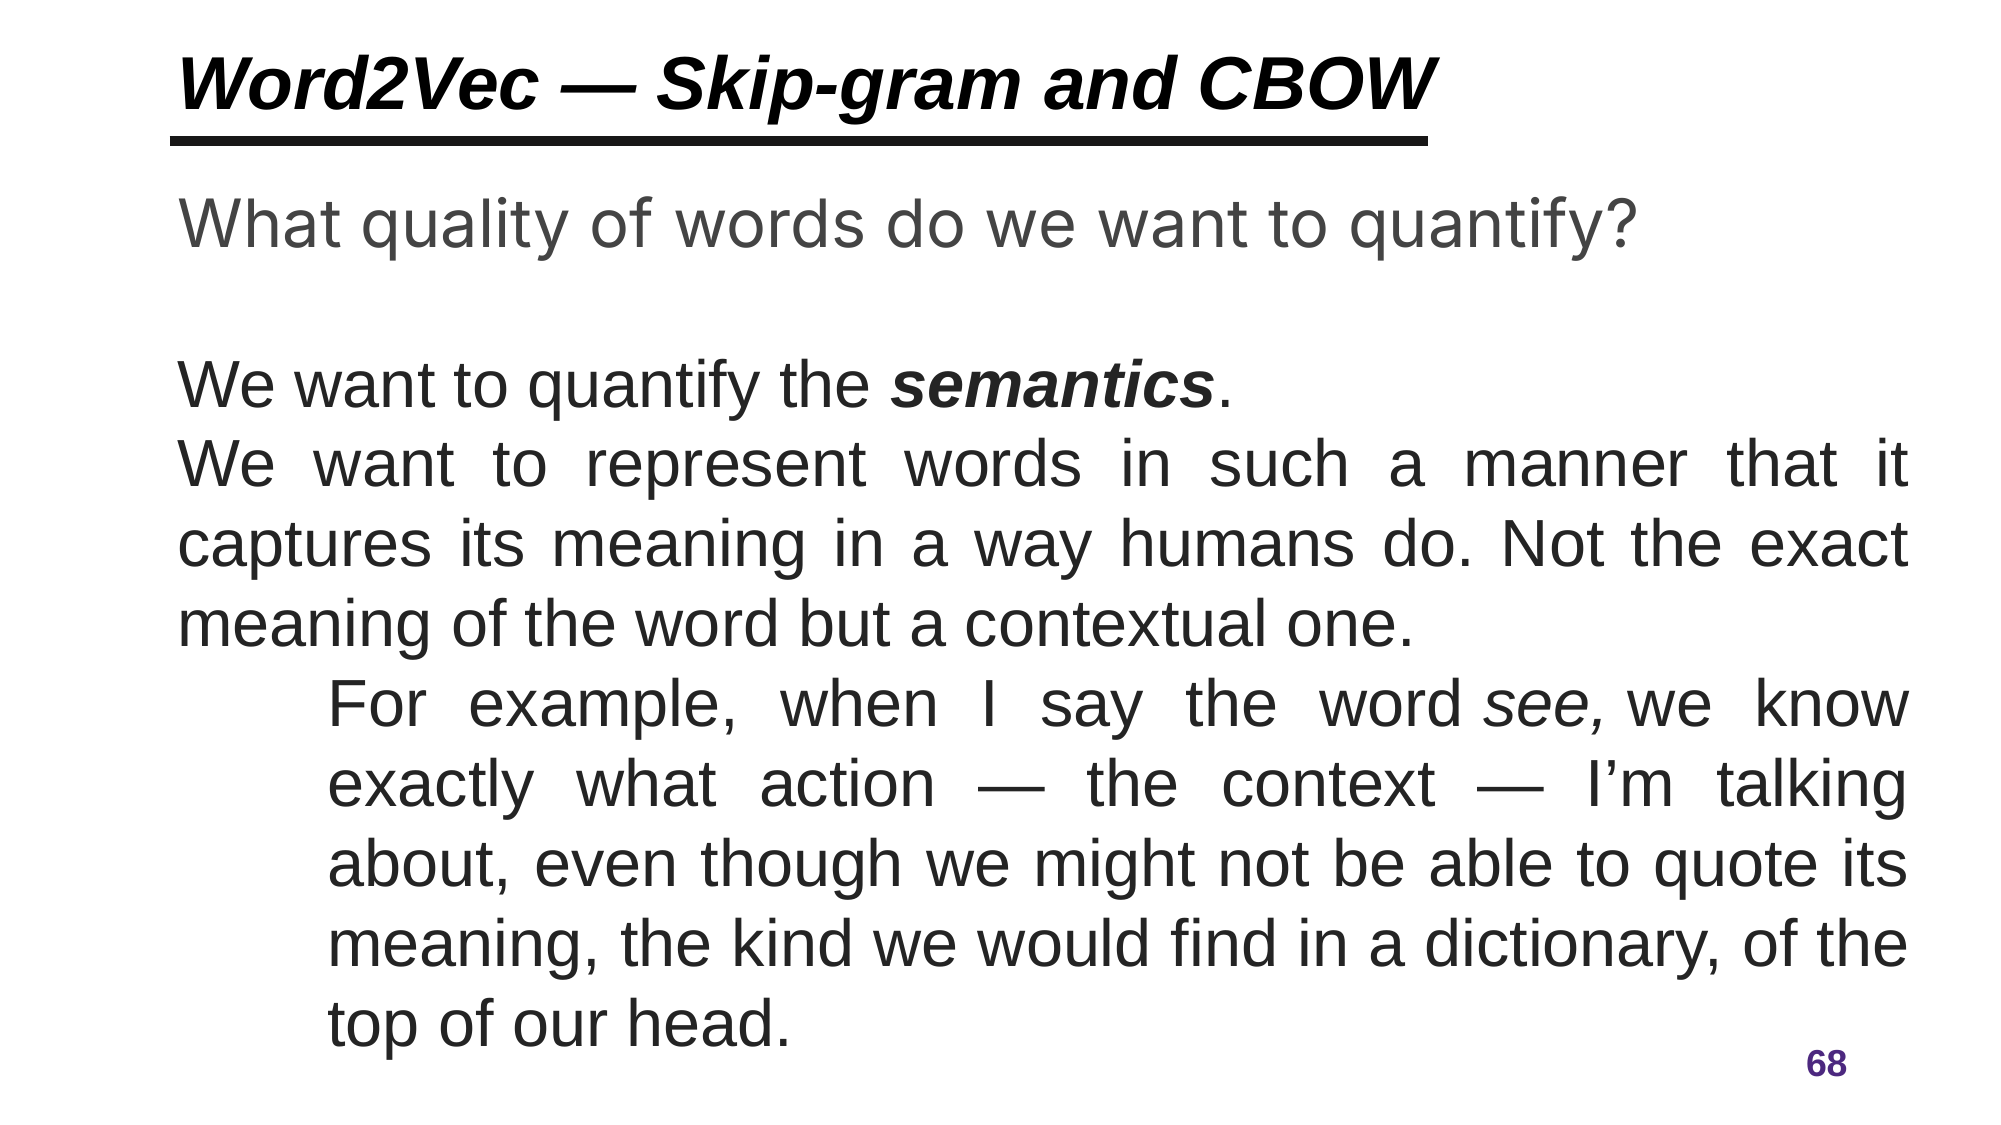

# Word2Vec — Skip-gram and CBOW
What quality of words do we want to quantify?

We want to quantify the semantics.
We want to represent words in such a manner that it captures its meaning in a way humans do. Not the exact meaning of the word but a contextual one.
For example, when I say the word see, we know exactly what action — the context — I’m talking about, even though we might not be able to quote its meaning, the kind we would find in a dictionary, of the top of our head.
Myth
Outcome